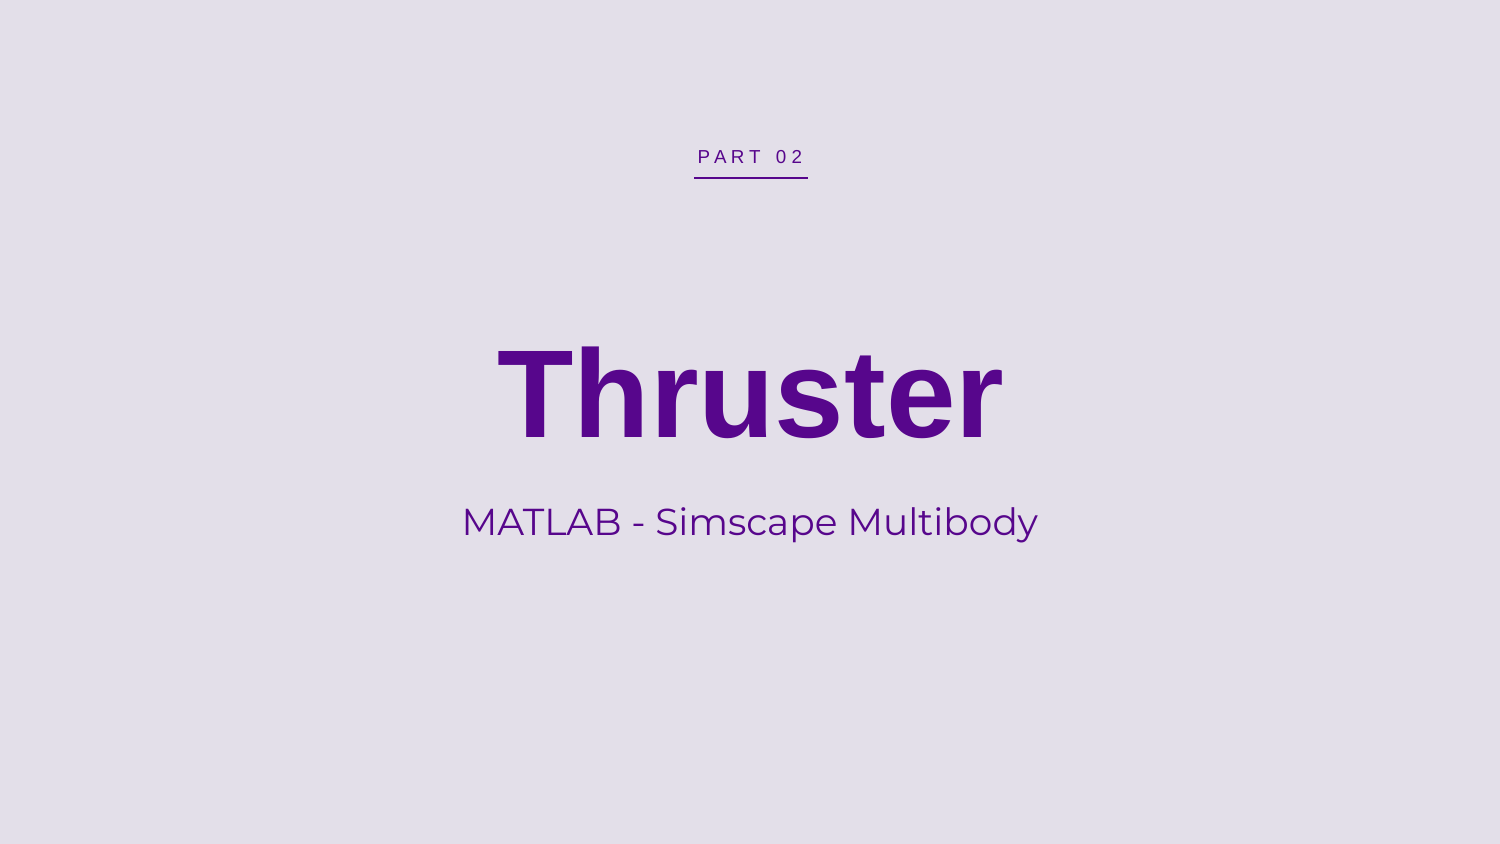

P A R T   0 2
# Thruster
MATLAB - Simscape Multibody